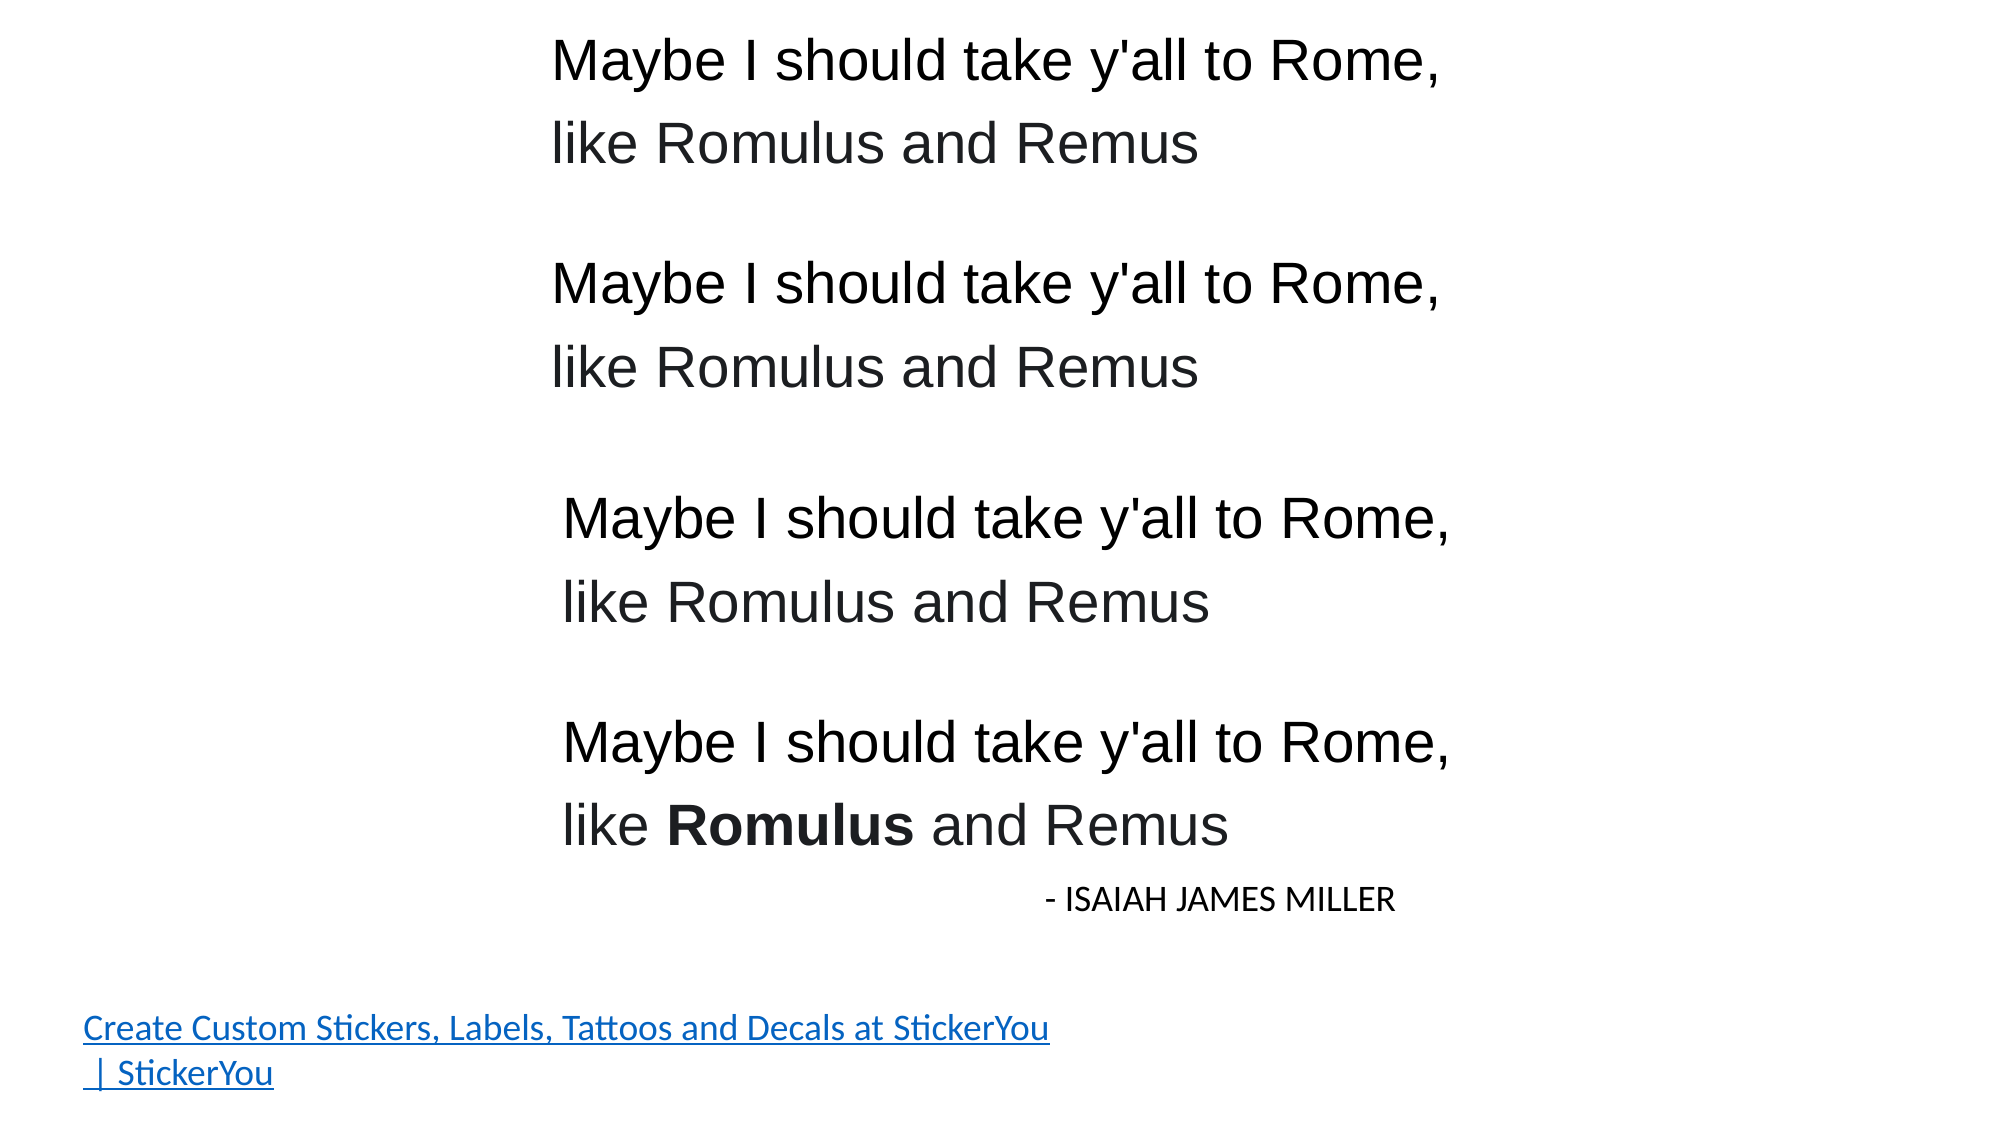

Maybe I should take y'all to Rome,
like Romulus and Remus
Maybe I should take y'all to Rome,
like Romulus and Remus
Maybe I should take y'all to Rome,
like Romulus and Remus
Maybe I should take y'all to Rome,
like Romulus and Remus
- ISAIAH JAMES MILLER
Create Custom Stickers, Labels, Tattoos and Decals at StickerYou | StickerYou